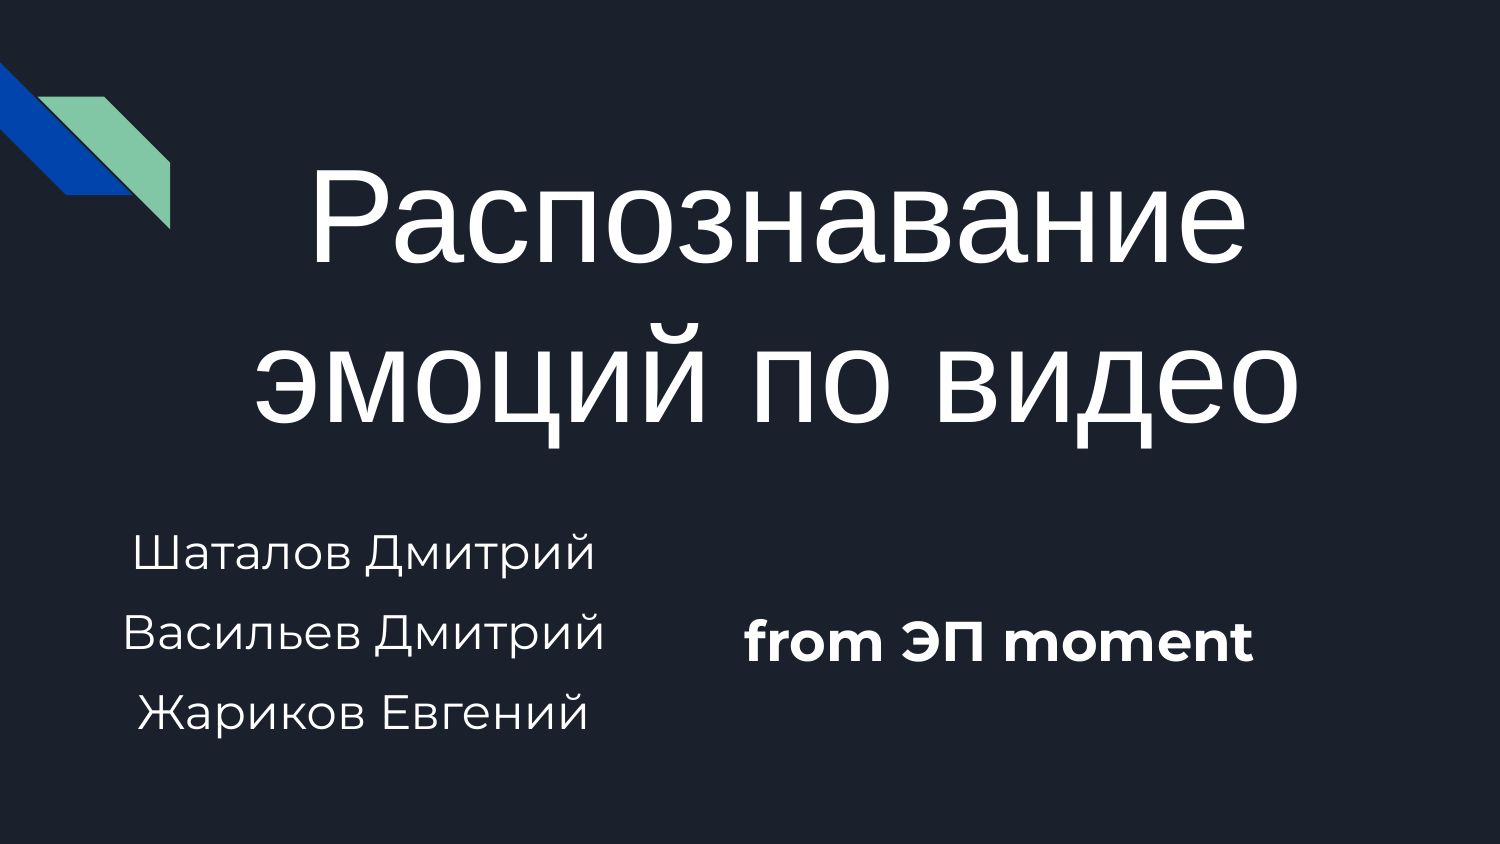

# Распознавание эмоций по видео

Шаталов Дмитрий
Васильев Дмитрий
Жариков Евгений
from ЭП moment